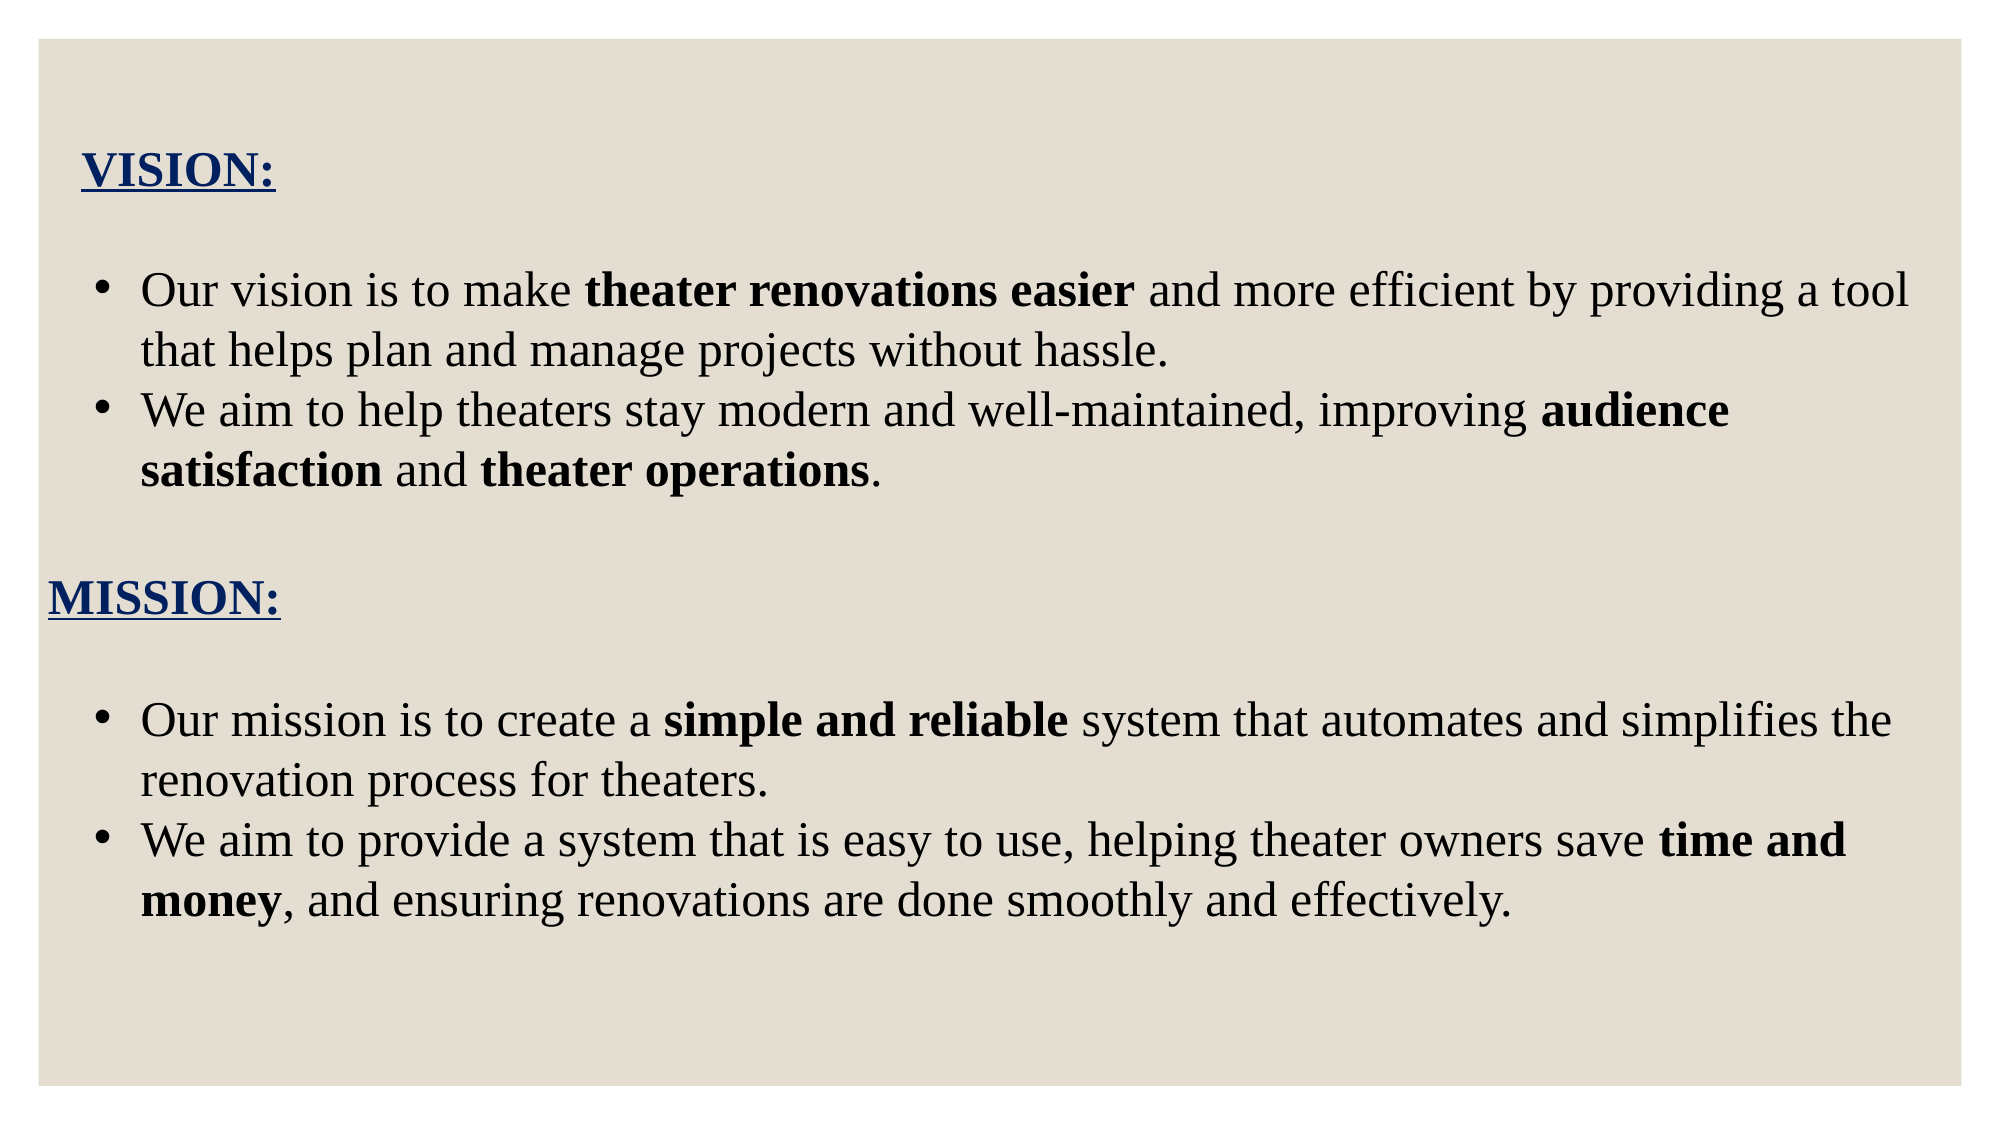

VISION:

Our vision is to make theater renovations easier and more efficient by providing a tool that helps plan and manage projects without hassle.
We aim to help theaters stay modern and well-maintained, improving audience satisfaction and theater operations.

  MISSION:

Our mission is to create a simple and reliable system that automates and simplifies the renovation process for theaters.
We aim to provide a system that is easy to use, helping theater owners save time and money, and ensuring renovations are done smoothly and effectively.